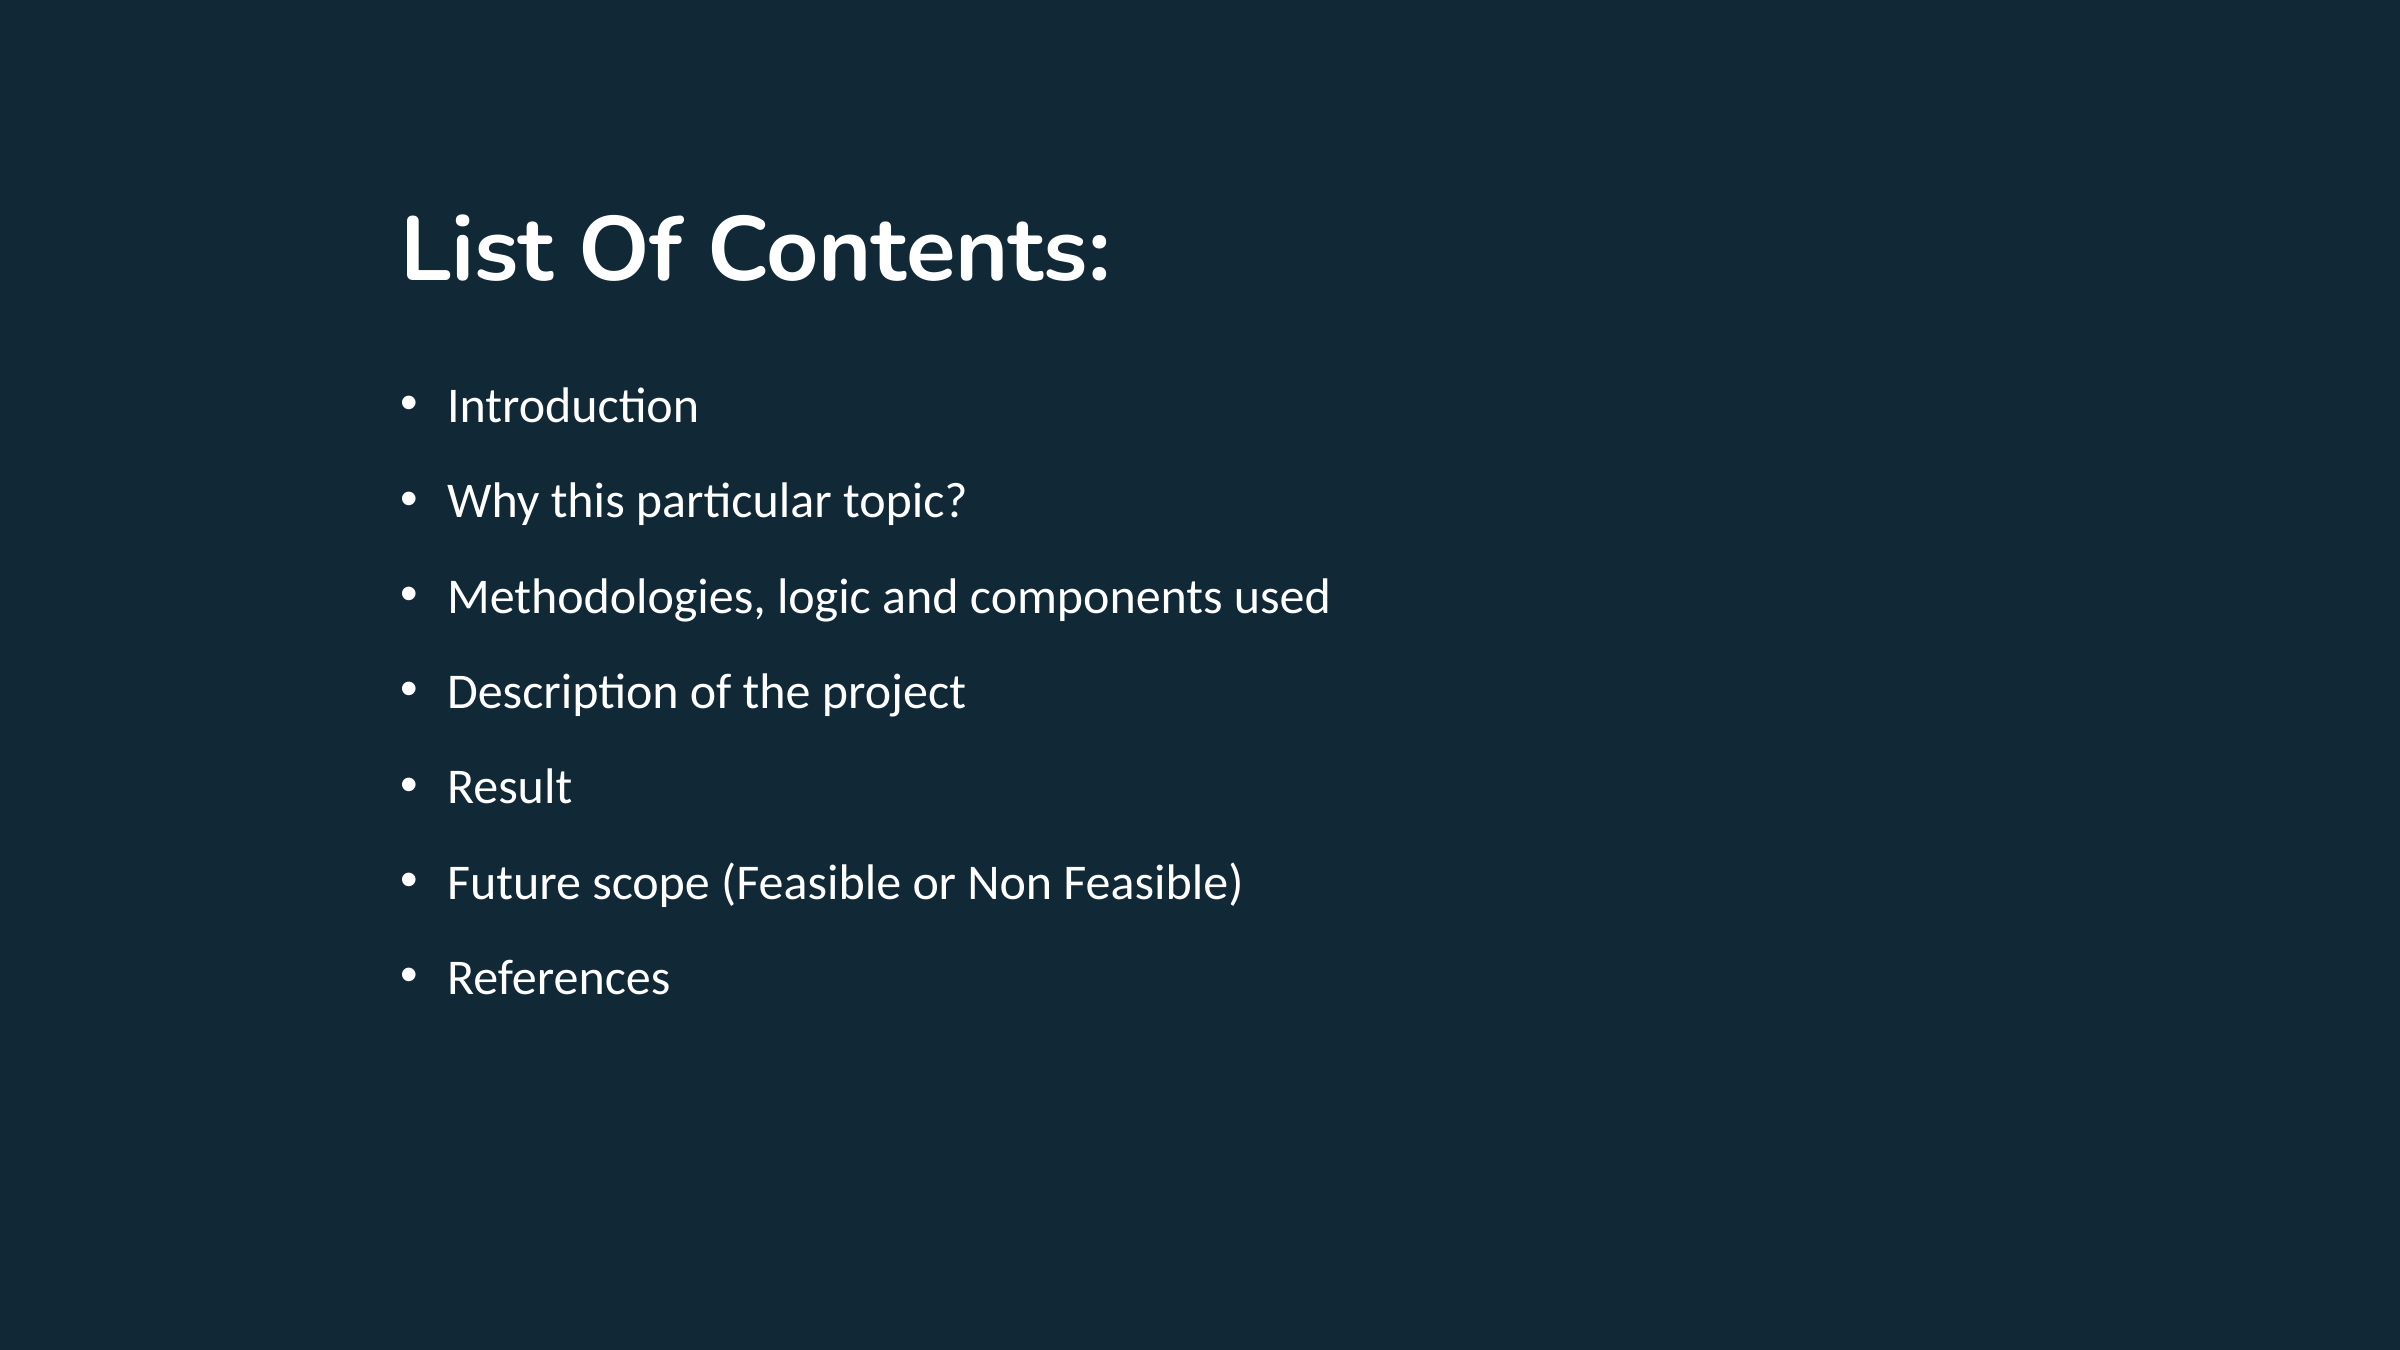

List Of Contents:
Introduction
Why this particular topic?
Methodologies, logic and components used
Description of the project
Result
Future scope (Feasible or Non Feasible)
References